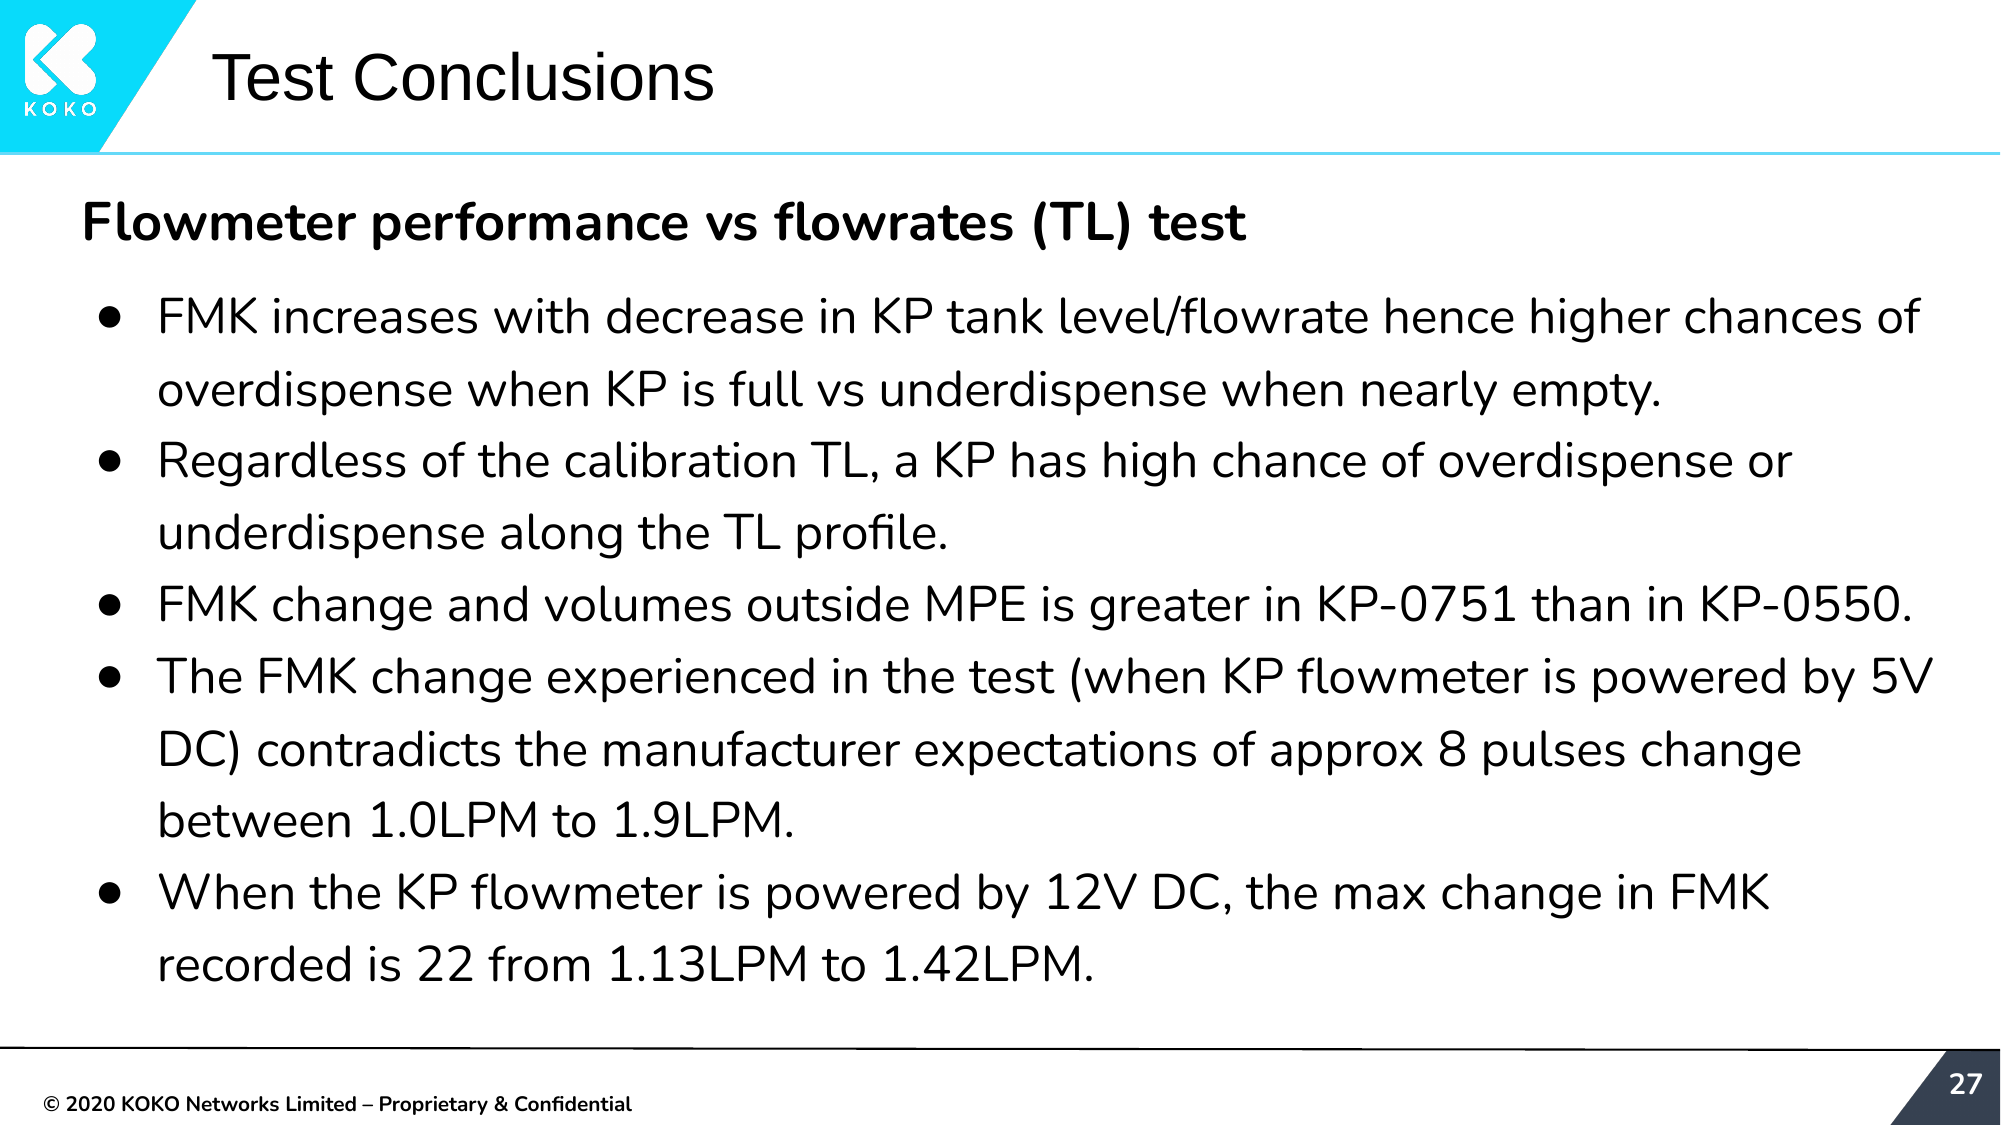

# Test Conclusions
Flowmeter performance vs flowrates (TL) test
FMK increases with decrease in KP tank level/flowrate hence higher chances of overdispense when KP is full vs underdispense when nearly empty.
Regardless of the calibration TL, a KP has high chance of overdispense or underdispense along the TL profile.
FMK change and volumes outside MPE is greater in KP-0751 than in KP-0550.
The FMK change experienced in the test (when KP flowmeter is powered by 5V DC) contradicts the manufacturer expectations of approx 8 pulses change between 1.0LPM to 1.9LPM.
When the KP flowmeter is powered by 12V DC, the max change in FMK recorded is 22 from 1.13LPM to 1.42LPM.

27